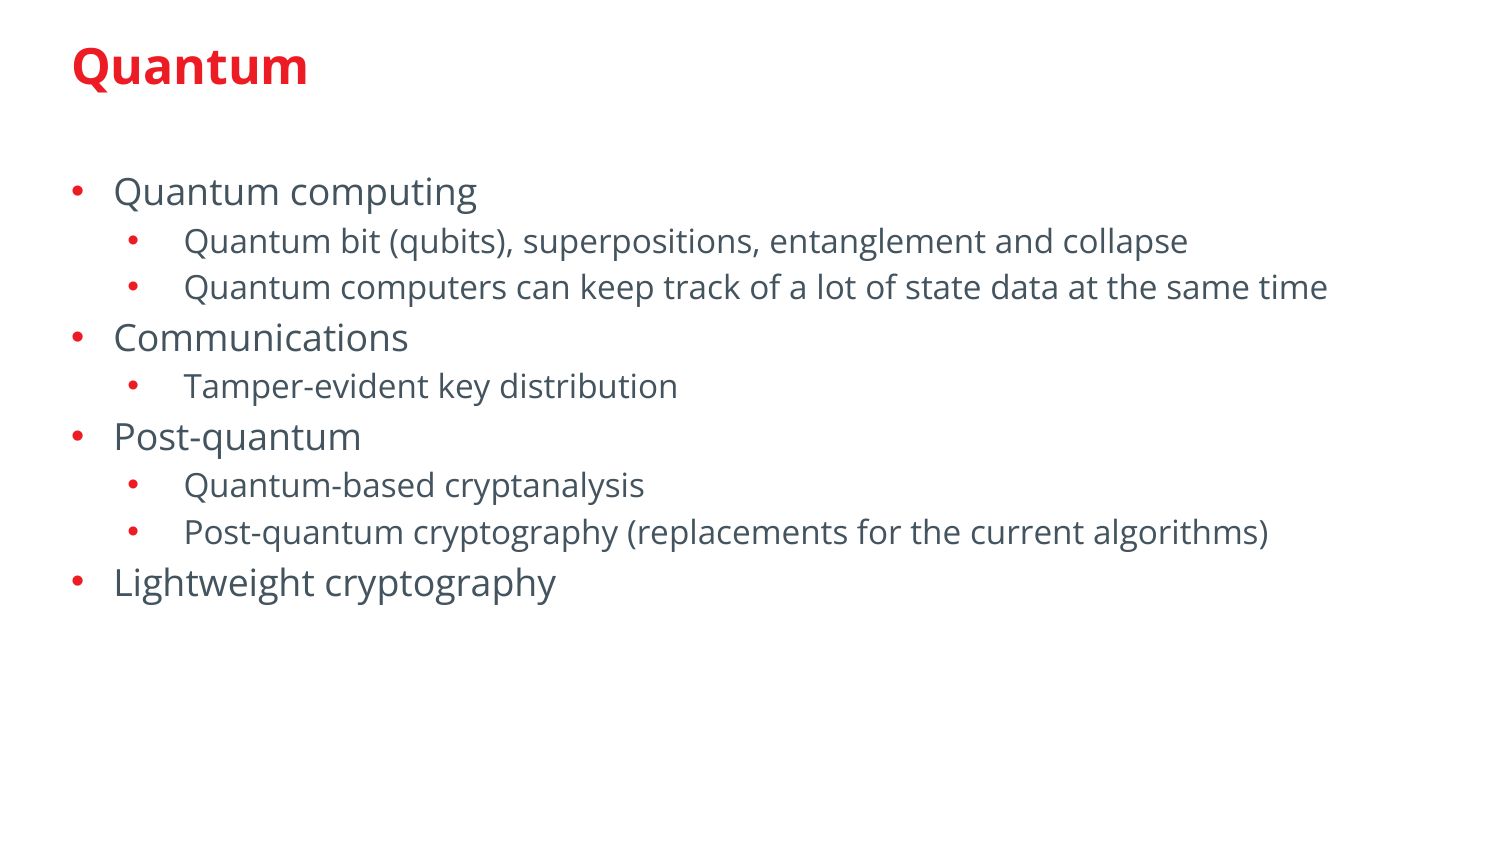

# Quantum
Quantum computing
Quantum bit (qubits), superpositions, entanglement and collapse
Quantum computers can keep track of a lot of state data at the same time
Communications
Tamper-evident key distribution
Post-quantum
Quantum-based cryptanalysis
Post-quantum cryptography (replacements for the current algorithms)
Lightweight cryptography

www.Studemia.com| Student Academia, Inc  is a CompTIA official Partner | learn@studemia.com | 800-750-8288
35